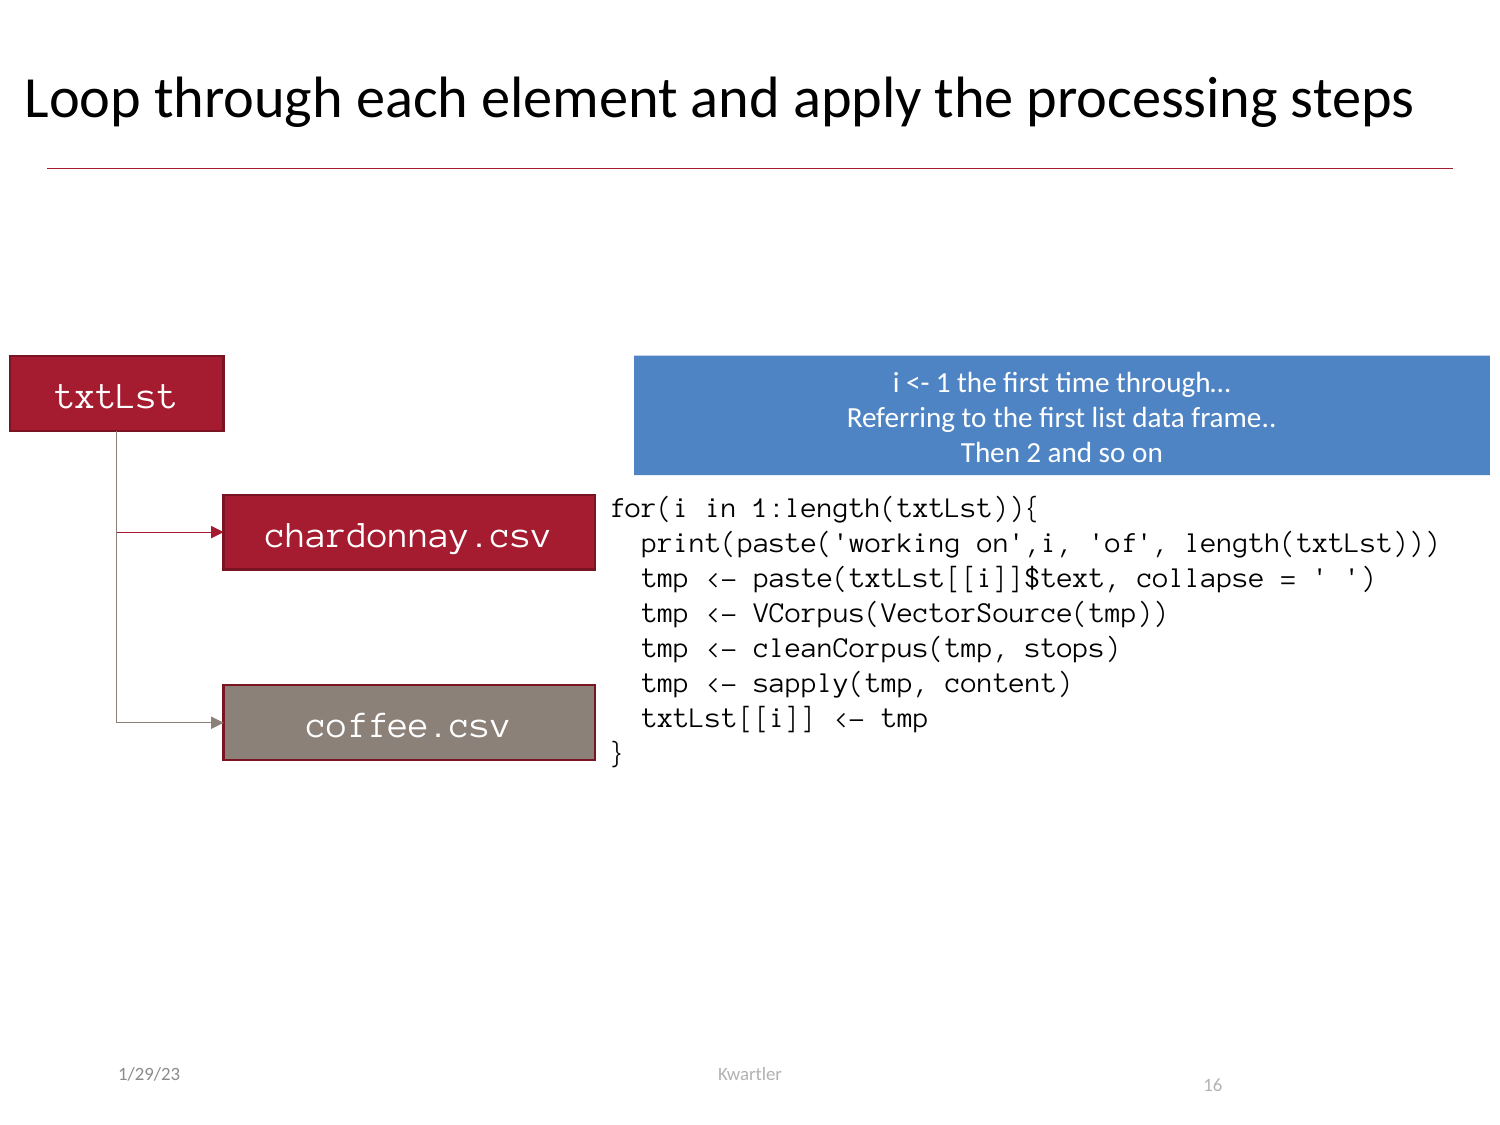

# Loop through each element and apply the processing steps
txtLst
i <- 1 the first time through…
Referring to the first list data frame..
Then 2 and so on
for(i in 1:length(txtLst)){
  print(paste('working on',i, 'of', length(txtLst)))
  tmp <- paste(txtLst[[i]]$text, collapse = ' ')
  tmp <- VCorpus(VectorSource(tmp))
  tmp <- cleanCorpus(tmp, stops)
  tmp <- sapply(tmp, content)
  txtLst[[i]] <- tmp
}
chardonnay.csv
coffee.csv
1/29/23
Kwartler
16